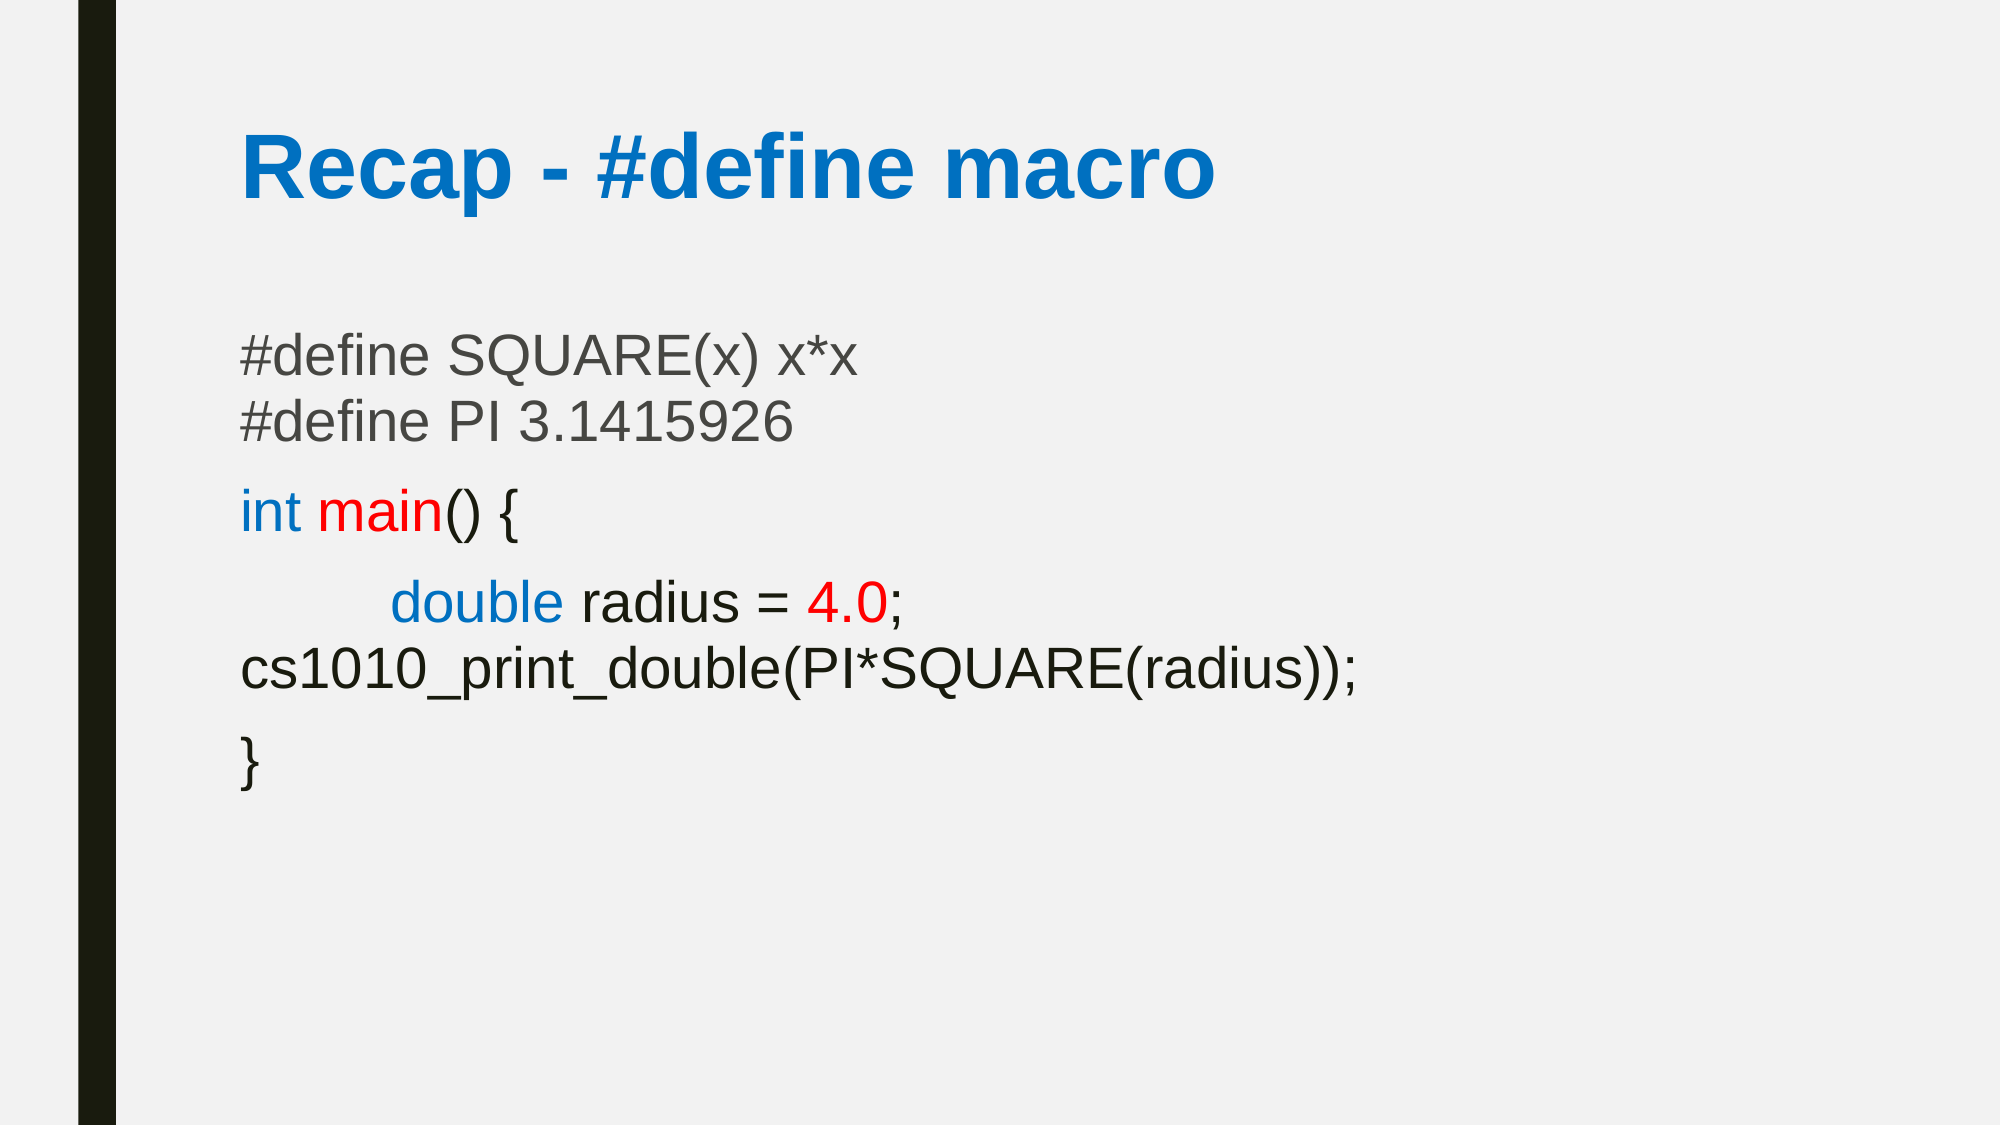

# Recap - #define macro
#define SQUARE(x) x*x
#define PI 3.1415926
int main() {
	double radius = 4.0; 	      cs1010_print_double(PI*SQUARE(radius));
}